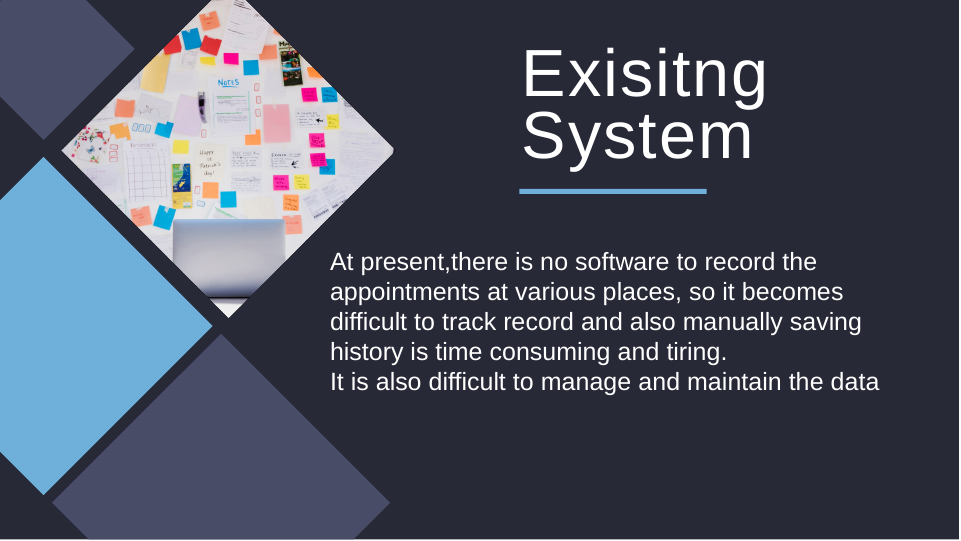

# Exisitng System

At present,there is no software to record the appointments at various places, so it becomes difficult to track record and also manually saving history is time consuming and tiring.
It is also difficult to manage and maintain the data